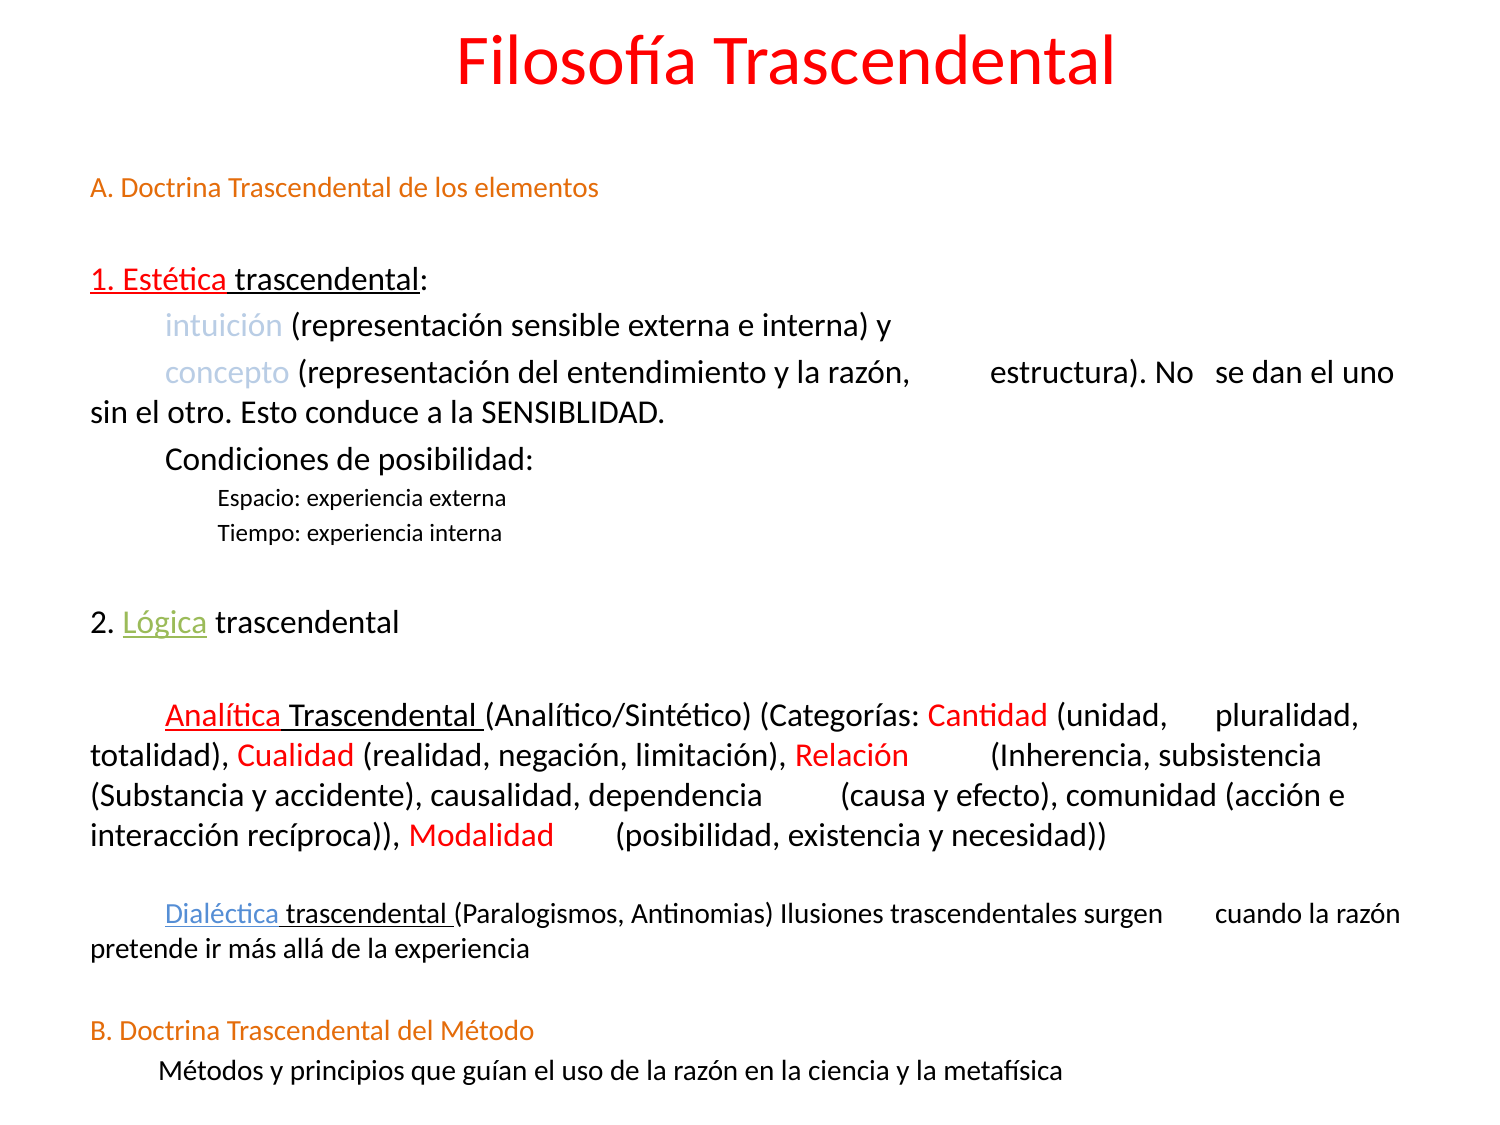

# Filosofía Trascendental
A. Doctrina Trascendental de los elementos

1. Estética trascendental:
	intuición (representación sensible externa e interna) y
	concepto (representación del entendimiento y la razón, 	estructura). No 	se dan el uno sin el otro. Esto conduce a la SENSIBLIDAD.
	Condiciones de posibilidad:
			Espacio: experiencia externa
			Tiempo: experiencia interna

2. Lógica trascendental

	Analítica Trascendental (Analítico/Sintético) (Categorías: Cantidad (unidad, 	pluralidad, totalidad), Cualidad (realidad, negación, limitación), Relación 	(Inherencia, subsistencia (Substancia y accidente), causalidad, dependencia 	(causa y efecto), comunidad (acción e interacción recíproca)), Modalidad 	(posibilidad, existencia y necesidad))

	Dialéctica trascendental (Paralogismos, Antinomias) Ilusiones trascendentales surgen 	cuando la razón pretende ir más allá de la experiencia

B. Doctrina Trascendental del Método
Métodos y principios que guían el uso de la razón en la ciencia y la metafísica